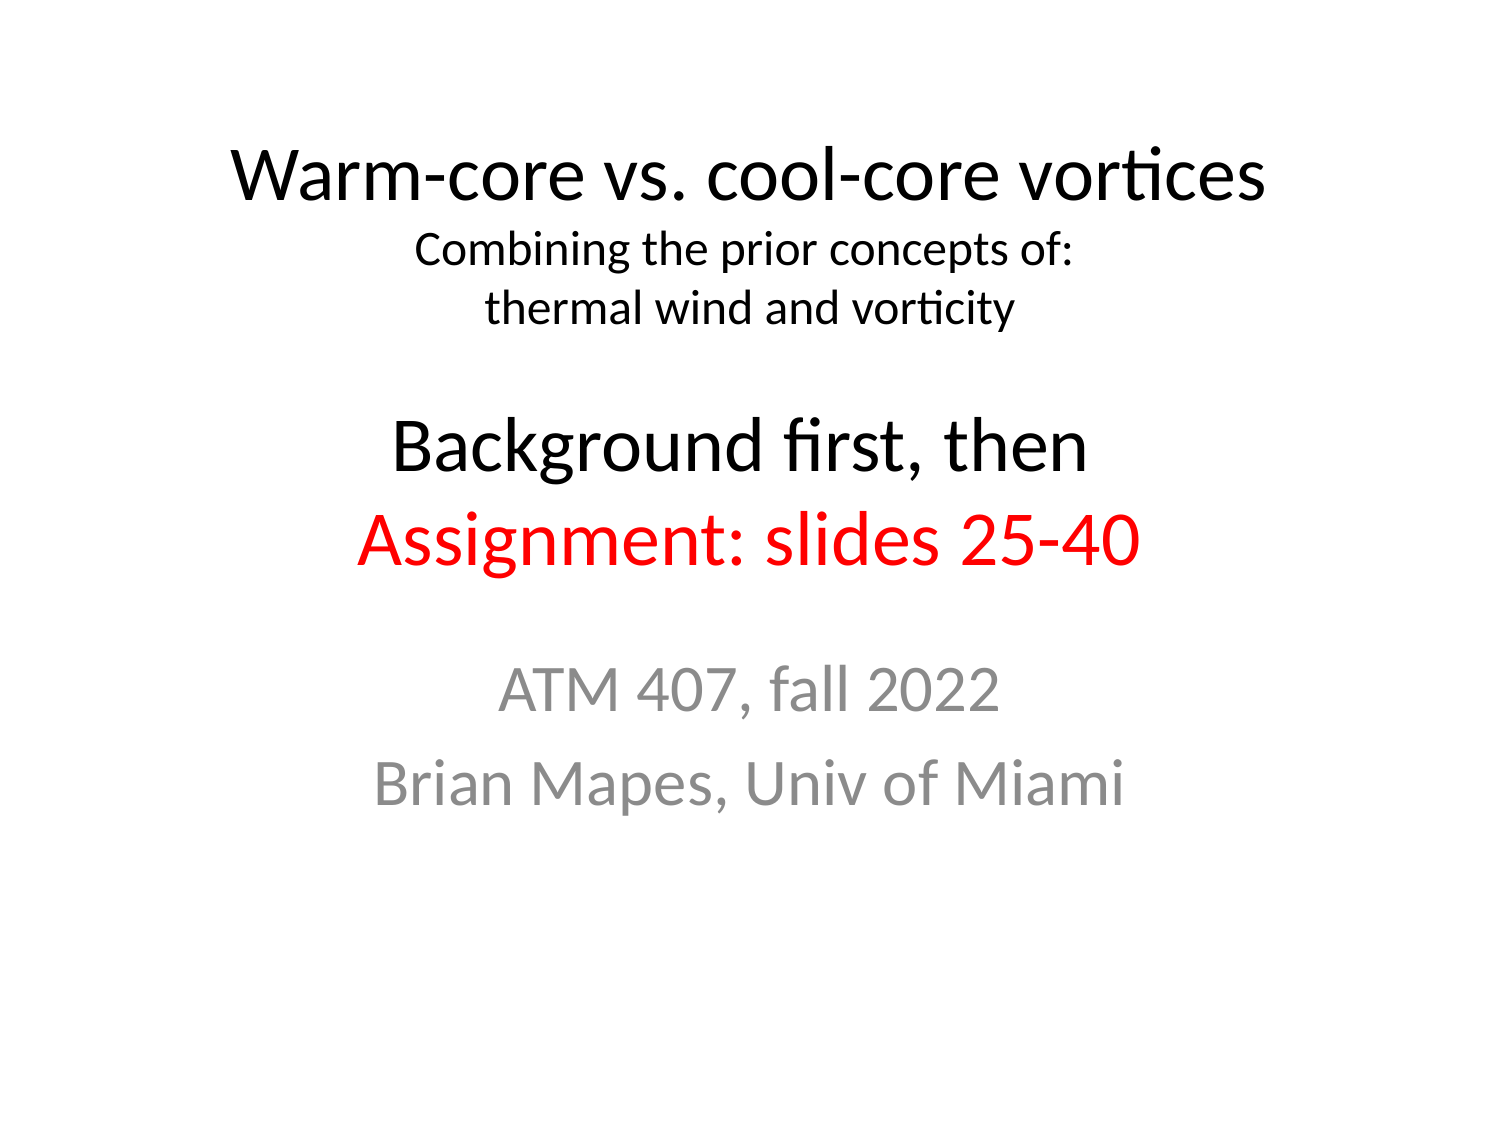

# Warm-core vs. cool-core vortices Combining the prior concepts of: thermal wind and vorticity Background first, then Assignment: slides 25-40
ATM 407, fall 2022
Brian Mapes, Univ of Miami